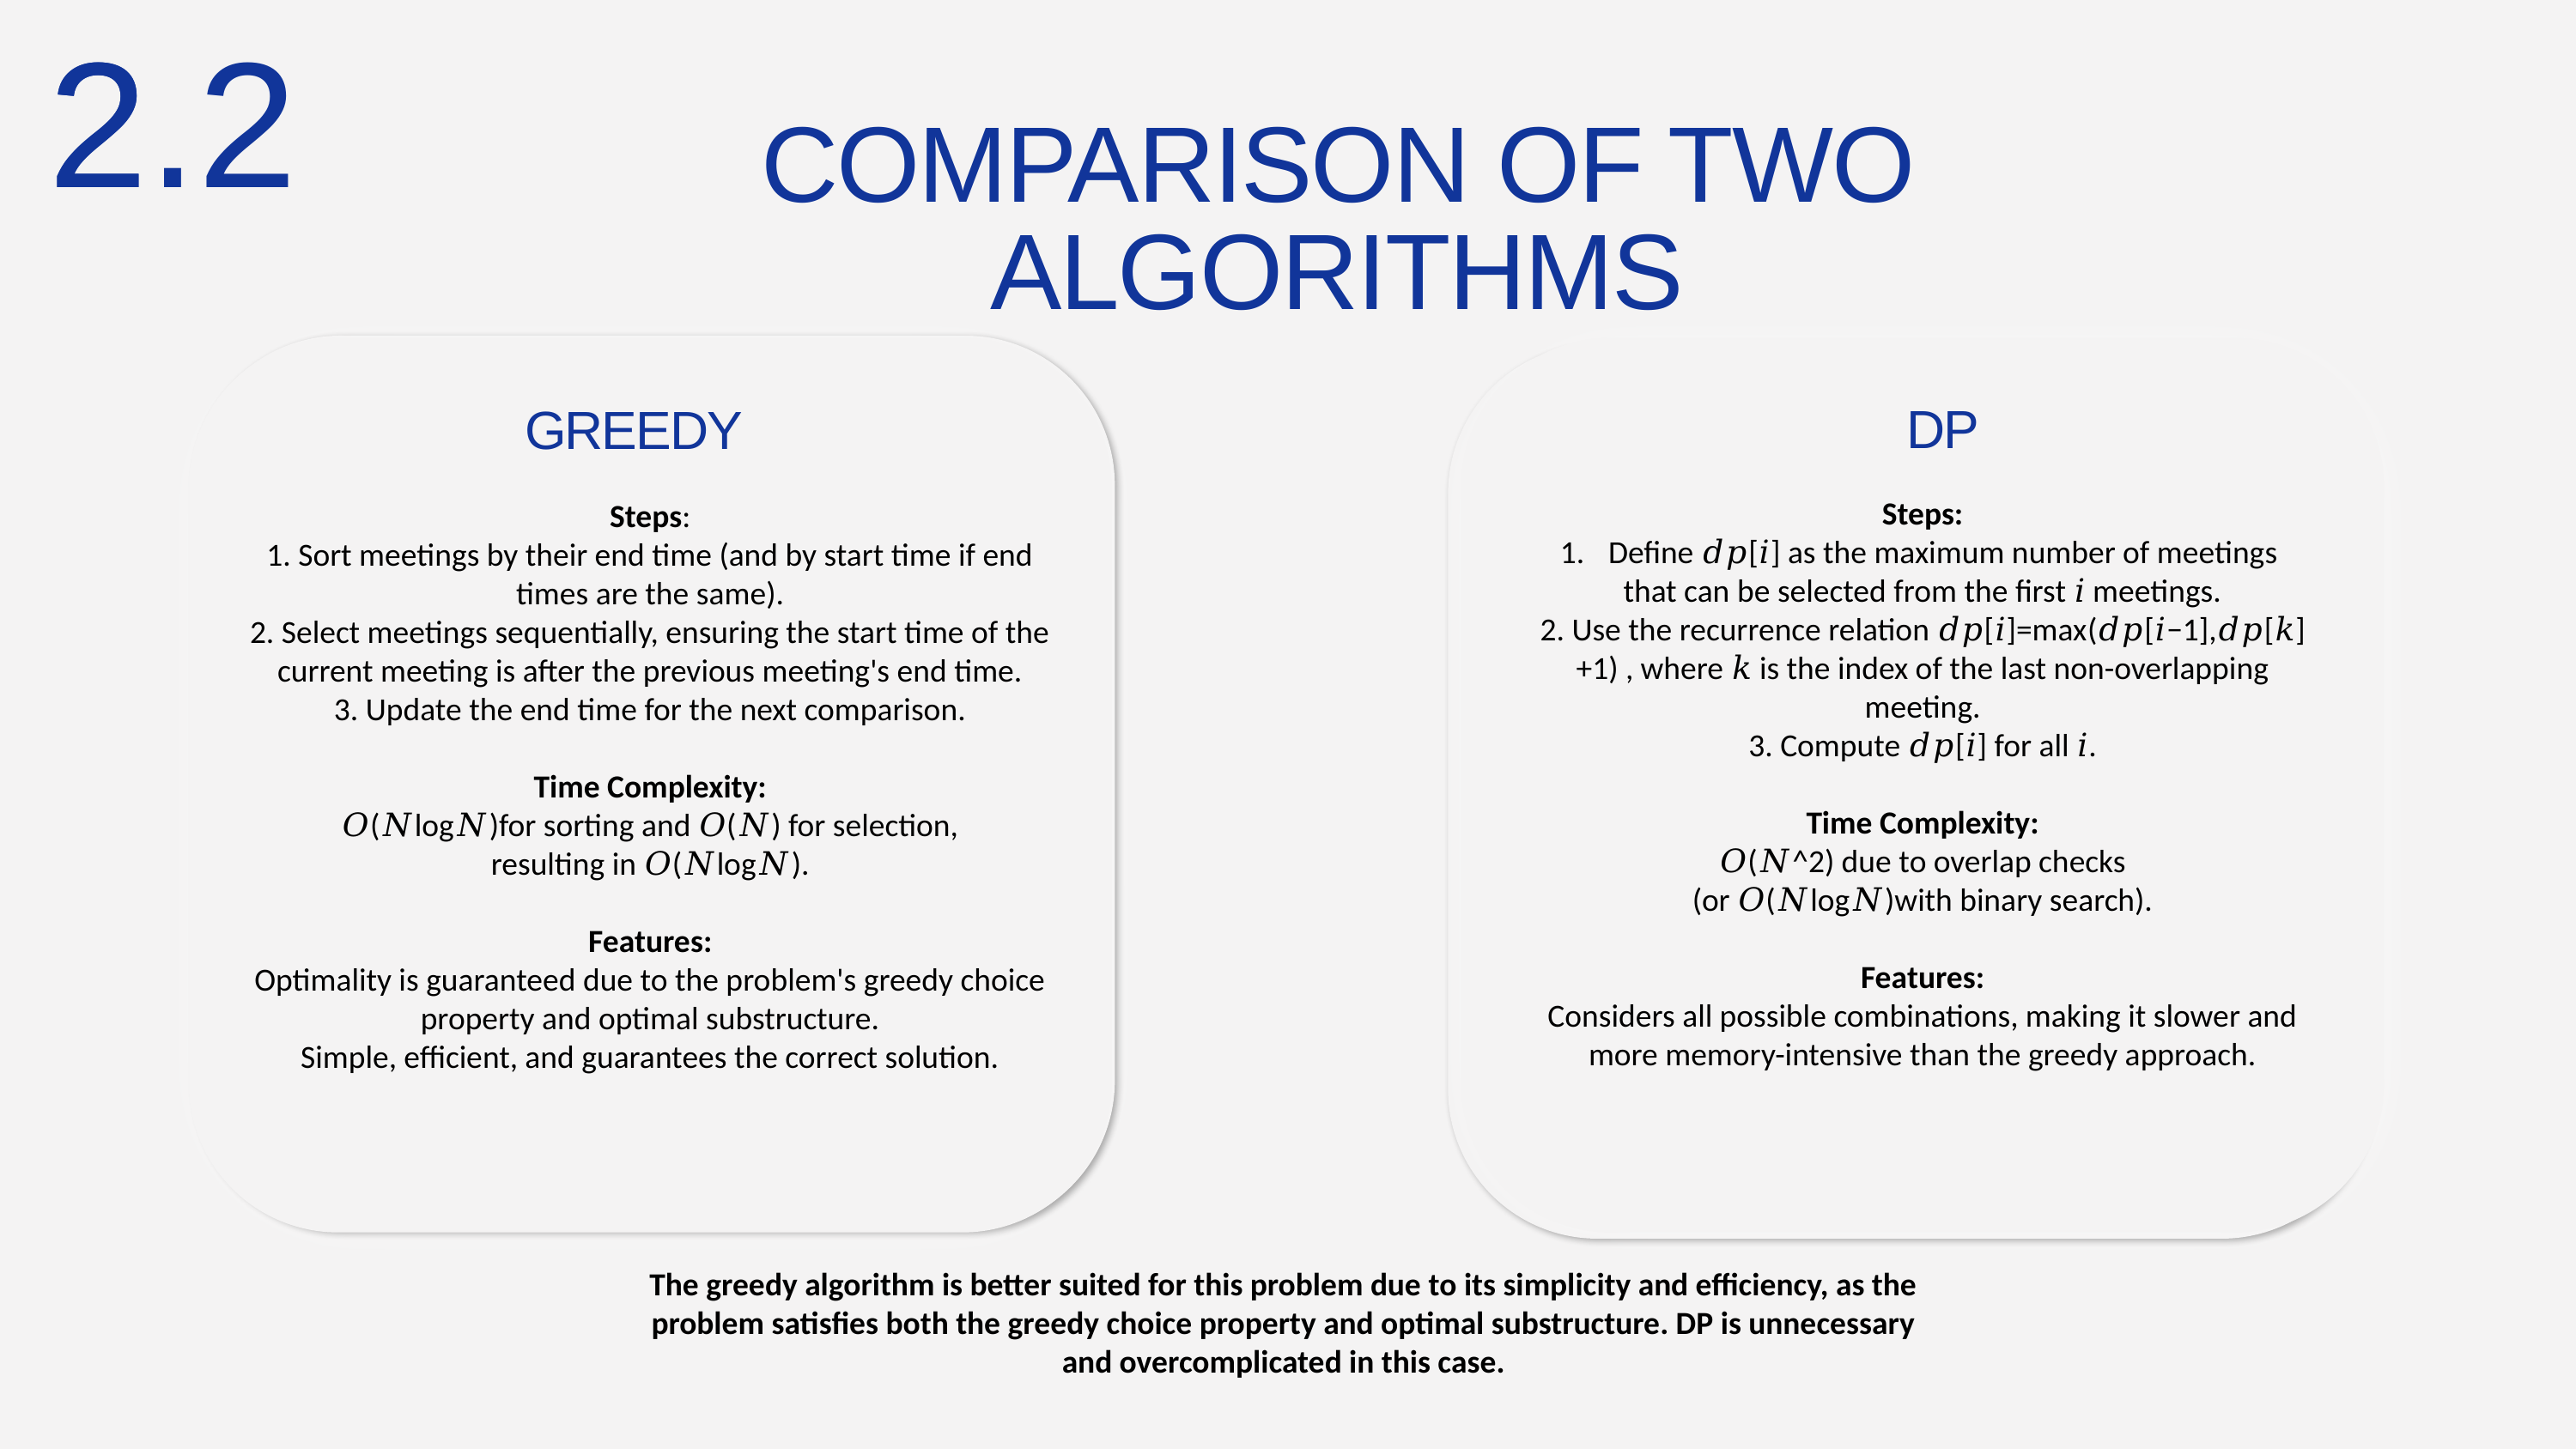

2
2.2
COMPARISON OF TWO ALGORITHMS
1.

Steps:
1. Sort meetings by their end time (and by start time if end times are the same).
2. Select meetings sequentially, ensuring the start time of the current meeting is after the previous meeting's end time.
3. Update the end time for the next comparison.

Time Complexity:
 𝑂(𝑁log⁡𝑁)for sorting and 𝑂(𝑁) for selection,
resulting in 𝑂(𝑁log⁡𝑁).

Features:
Optimality is guaranteed due to the problem's greedy choice property and optimal substructure.
Simple, efficient, and guarantees the correct solution.

1.

DP
GREEDY
Steps:
Define 𝑑𝑝[𝑖] as the maximum number of meetings
that can be selected from the first 𝑖 meetings.
2. Use the recurrence relation 𝑑𝑝[𝑖]=max⁡(𝑑𝑝[𝑖−1],𝑑𝑝[𝑘]+1) , where 𝑘 is the index of the last non-overlapping meeting.
3. Compute 𝑑𝑝[𝑖] for all 𝑖.

Time Complexity:
 𝑂(𝑁^2) due to overlap checks
(or 𝑂(𝑁log⁡𝑁)with binary search).

Features:
Considers all possible combinations, making it slower and more memory-intensive than the greedy approach.

The greedy algorithm is better suited for this problem due to its simplicity and efficiency, as the problem satisfies both the greedy choice property and optimal substructure. DP is unnecessary and overcomplicated in this case.